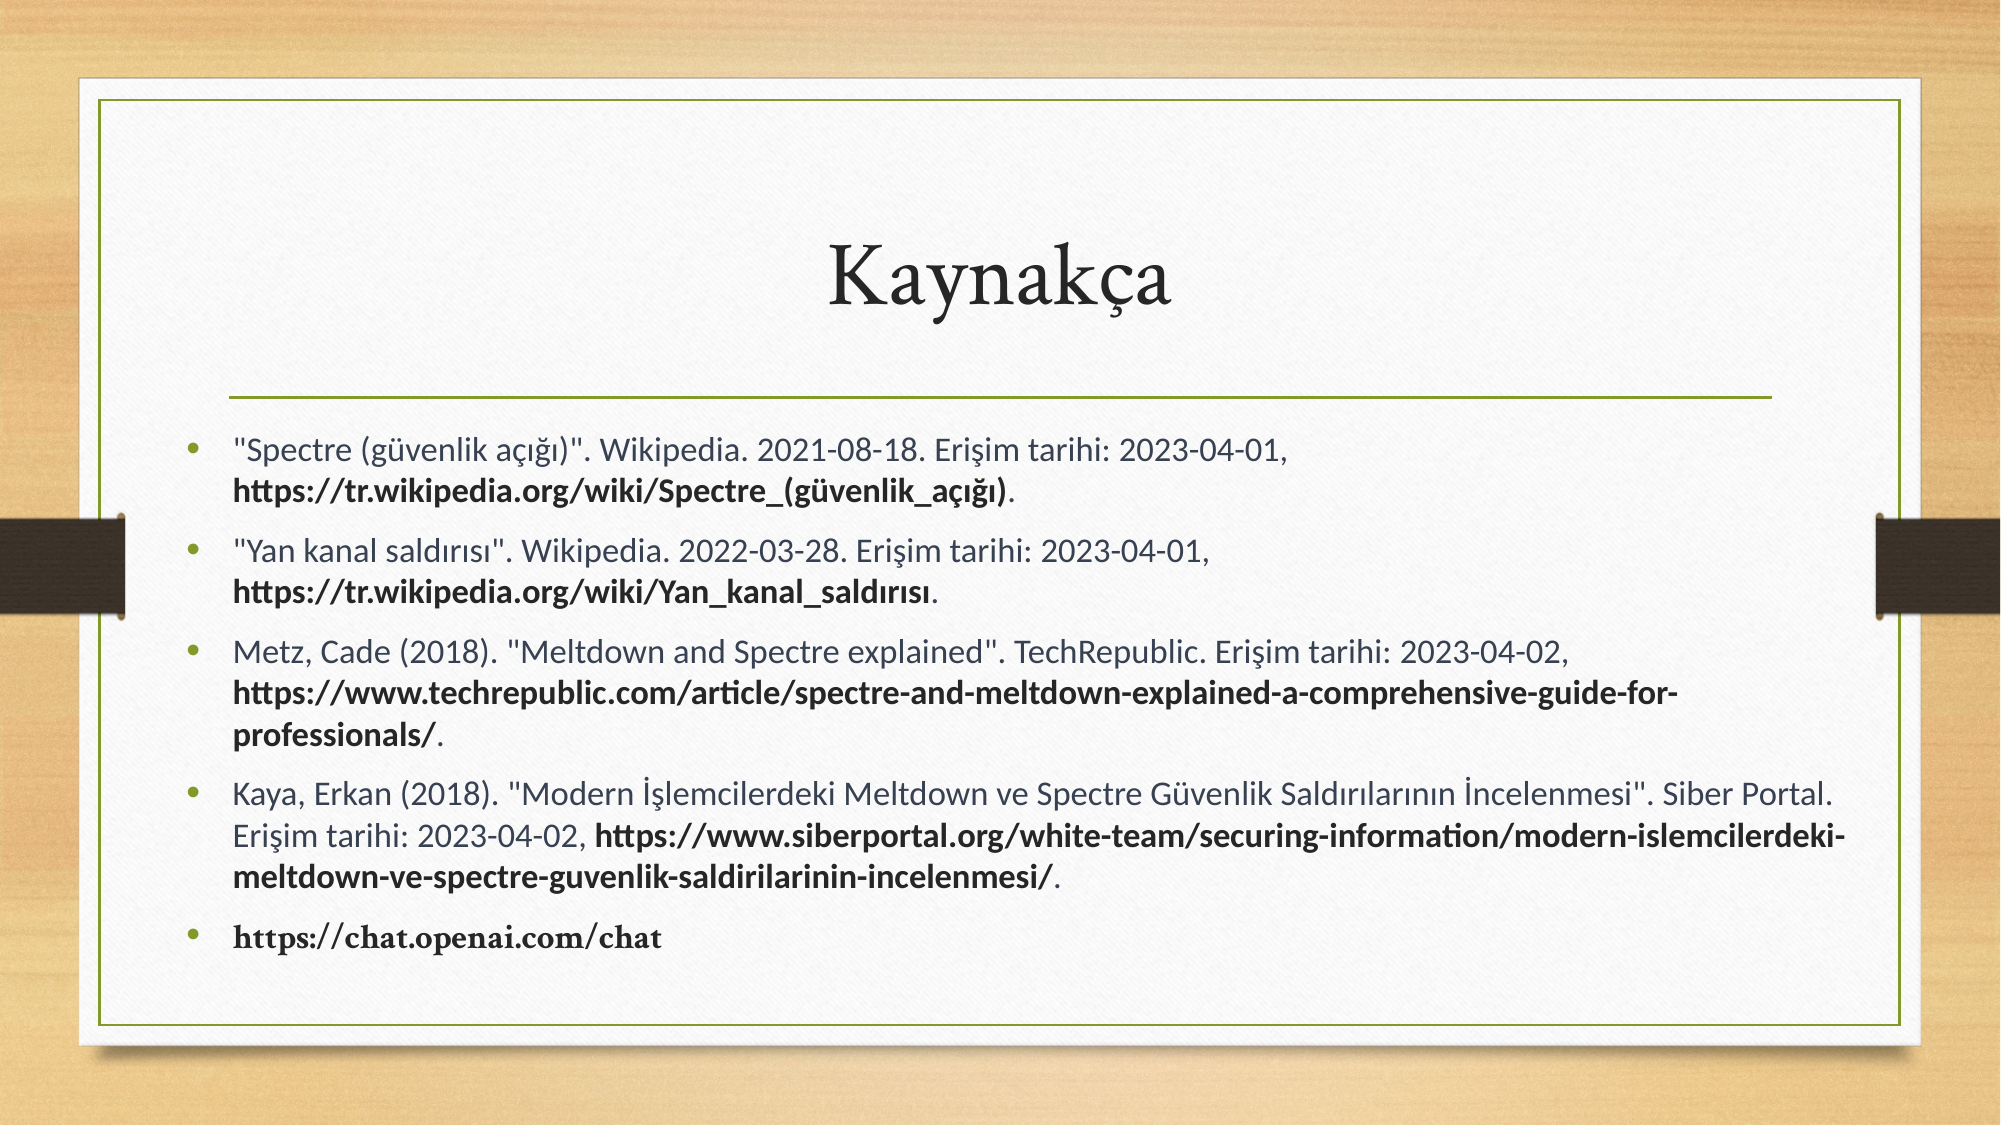

# Kaynakça
"Spectre (güvenlik açığı)". Wikipedia. 2021-08-18. Erişim tarihi: 2023-04-01, https://tr.wikipedia.org/wiki/Spectre_(güvenlik_açığı).
"Yan kanal saldırısı". Wikipedia. 2022-03-28. Erişim tarihi: 2023-04-01, https://tr.wikipedia.org/wiki/Yan_kanal_saldırısı.
Metz, Cade (2018). "Meltdown and Spectre explained". TechRepublic. Erişim tarihi: 2023-04-02, https://www.techrepublic.com/article/spectre-and-meltdown-explained-a-comprehensive-guide-for-professionals/.
Kaya, Erkan (2018). "Modern İşlemcilerdeki Meltdown ve Spectre Güvenlik Saldırılarının İncelenmesi". Siber Portal. Erişim tarihi: 2023-04-02, https://www.siberportal.org/white-team/securing-information/modern-islemcilerdeki-meltdown-ve-spectre-guvenlik-saldirilarinin-incelenmesi/.
https://chat.openai.com/chat